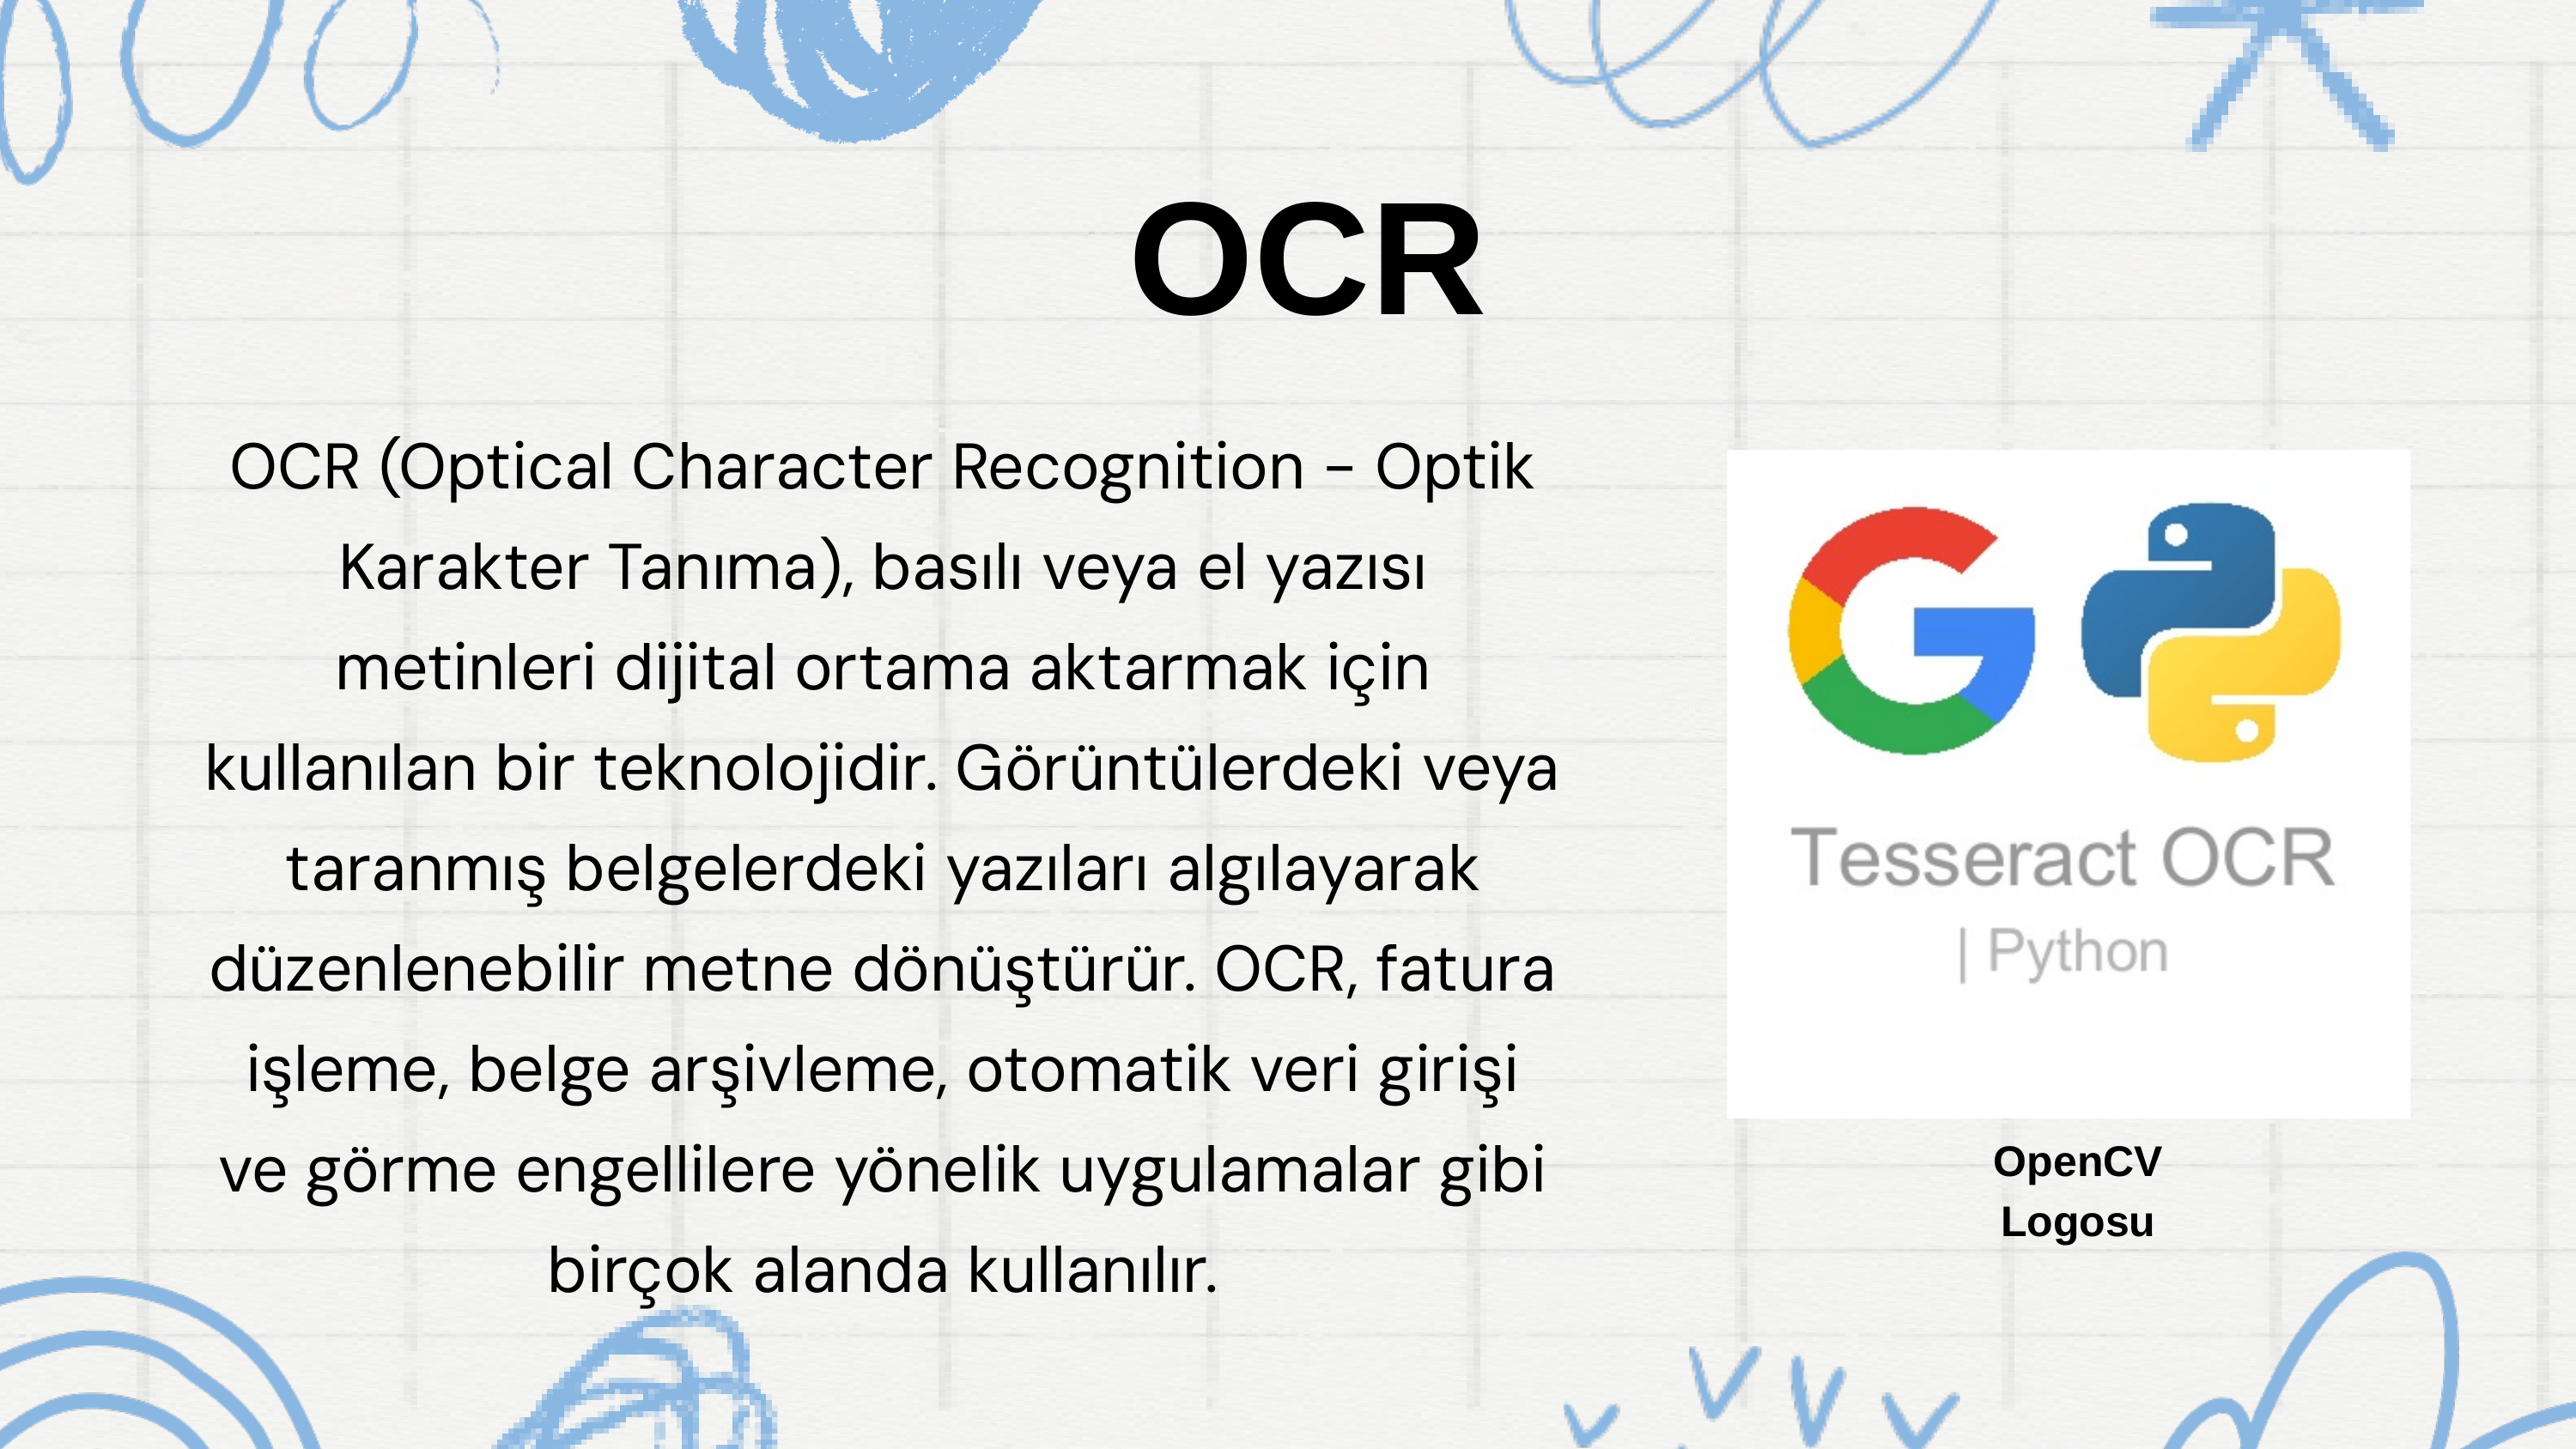

OCR
OCR (Optical Character Recognition - Optik Karakter Tanıma), basılı veya el yazısı metinleri dijital ortama aktarmak için kullanılan bir teknolojidir. Görüntülerdeki veya taranmış belgelerdeki yazıları algılayarak düzenlenebilir metne dönüştürür. OCR, fatura işleme, belge arşivleme, otomatik veri girişi ve görme engellilere yönelik uygulamalar gibi birçok alanda kullanılır.

OpenCV Logosu